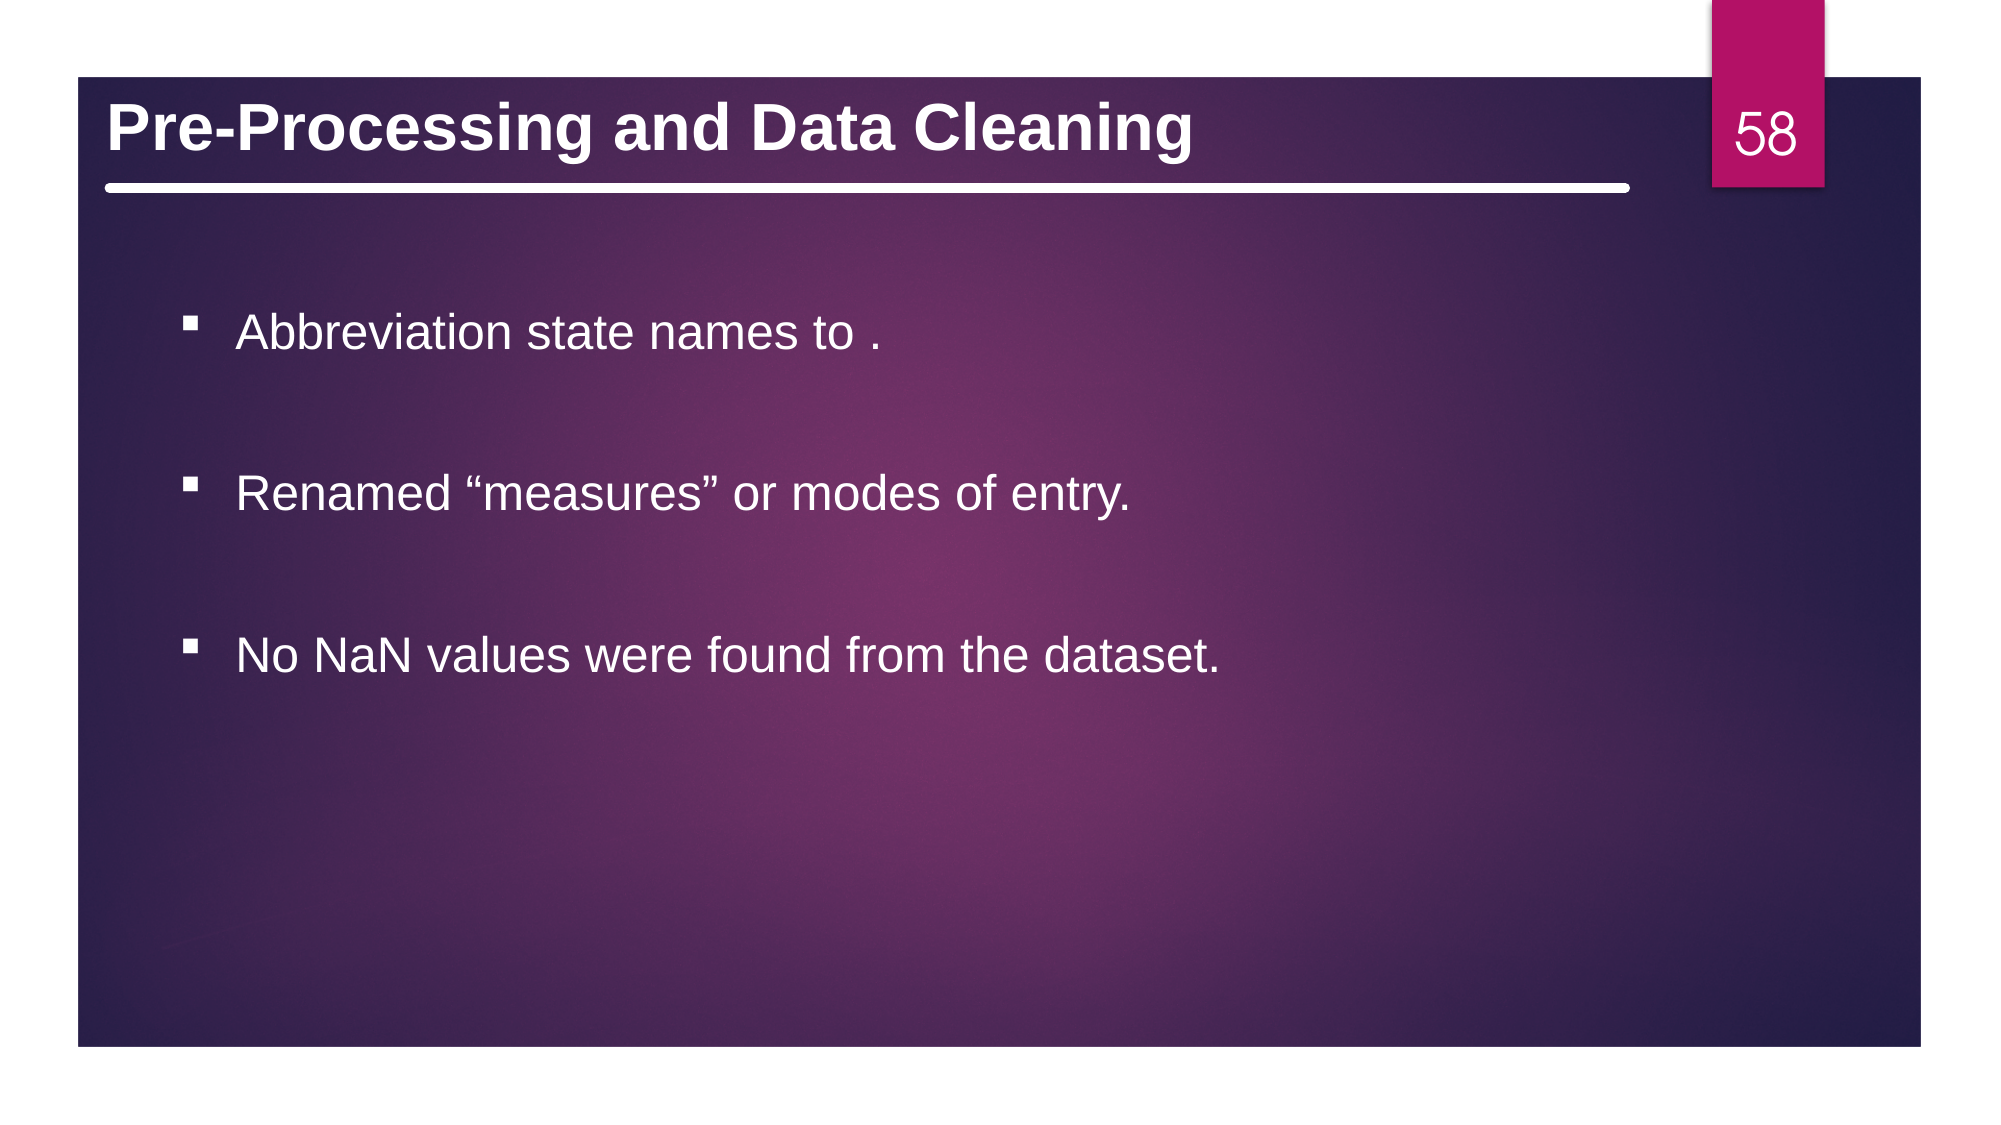

58
Pre-Processing and Data Cleaning
Abbreviation state names to .

Renamed “measures” or modes of entry.

No NaN values were found from the dataset.